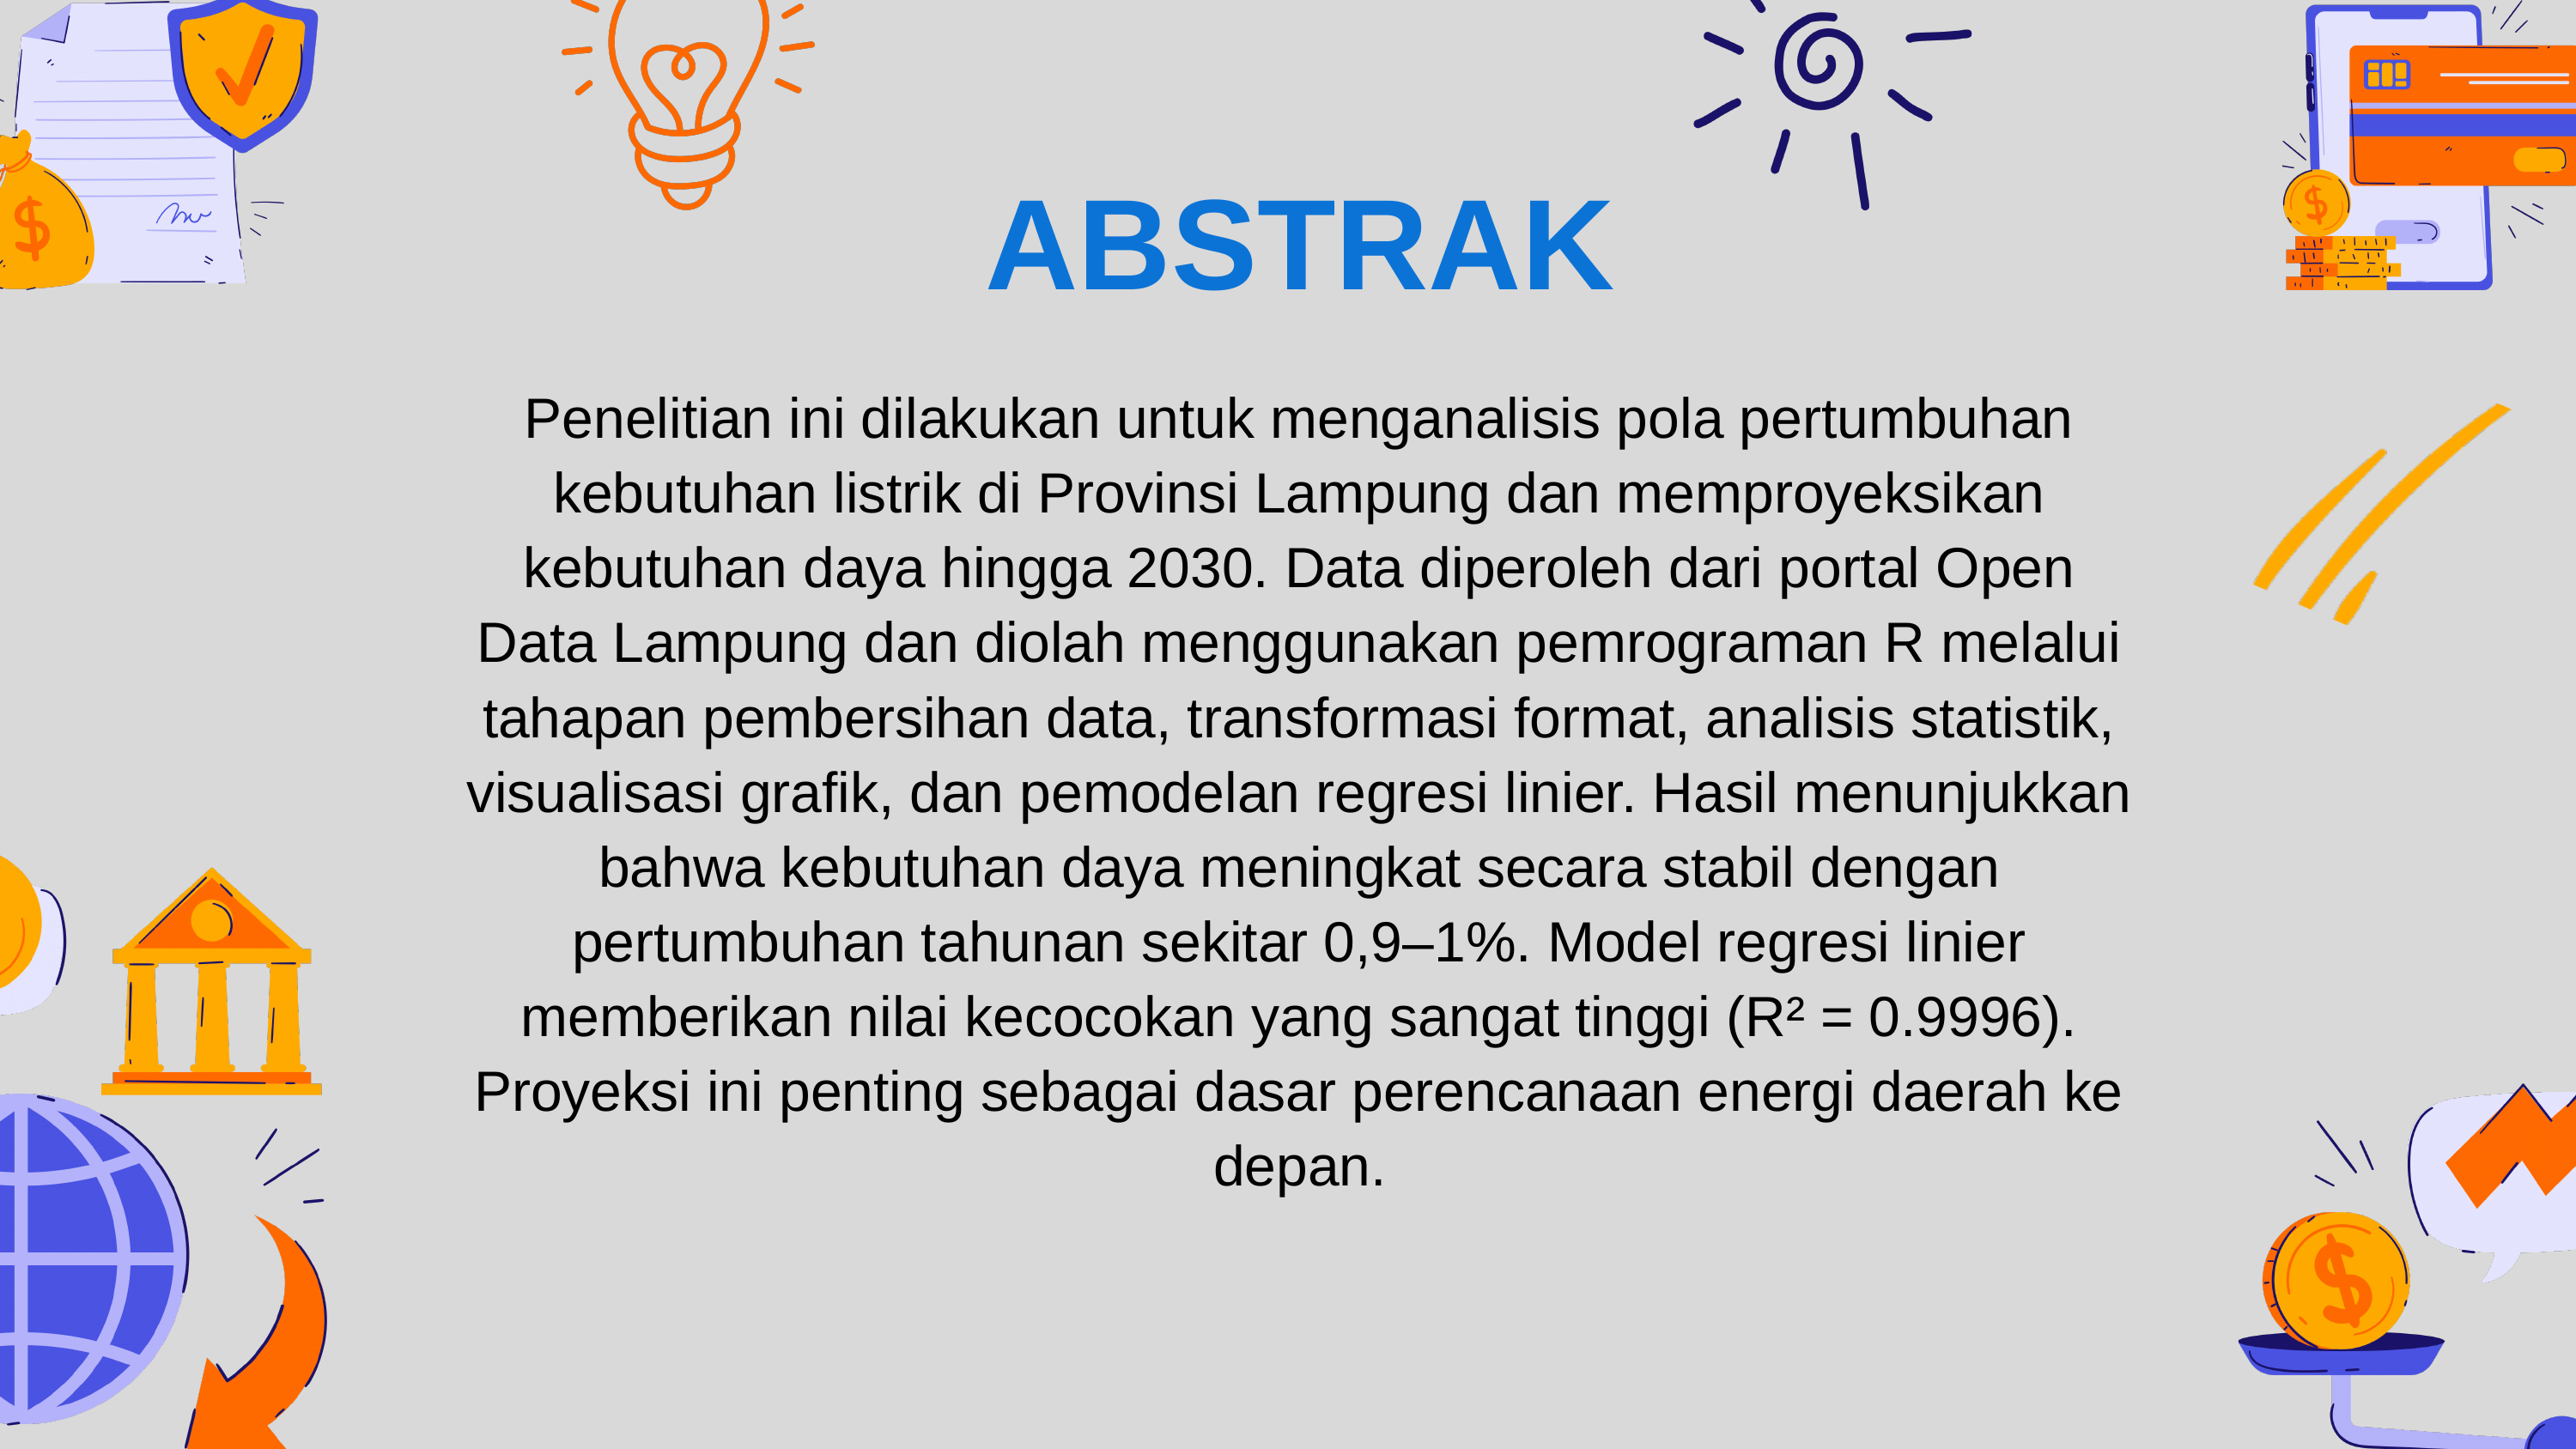

ABSTRAK

Penelitian ini dilakukan untuk menganalisis pola pertumbuhan kebutuhan listrik di Provinsi Lampung dan memproyeksikan kebutuhan daya hingga 2030. Data diperoleh dari portal Open Data Lampung dan diolah menggunakan pemrograman R melalui tahapan pembersihan data, transformasi format, analisis statistik, visualisasi grafik, dan pemodelan regresi linier. Hasil menunjukkan bahwa kebutuhan daya meningkat secara stabil dengan pertumbuhan tahunan sekitar 0,9–1%. Model regresi linier memberikan nilai kecocokan yang sangat tinggi (R² = 0.9996). Proyeksi ini penting sebagai dasar perencanaan energi daerah ke depan.